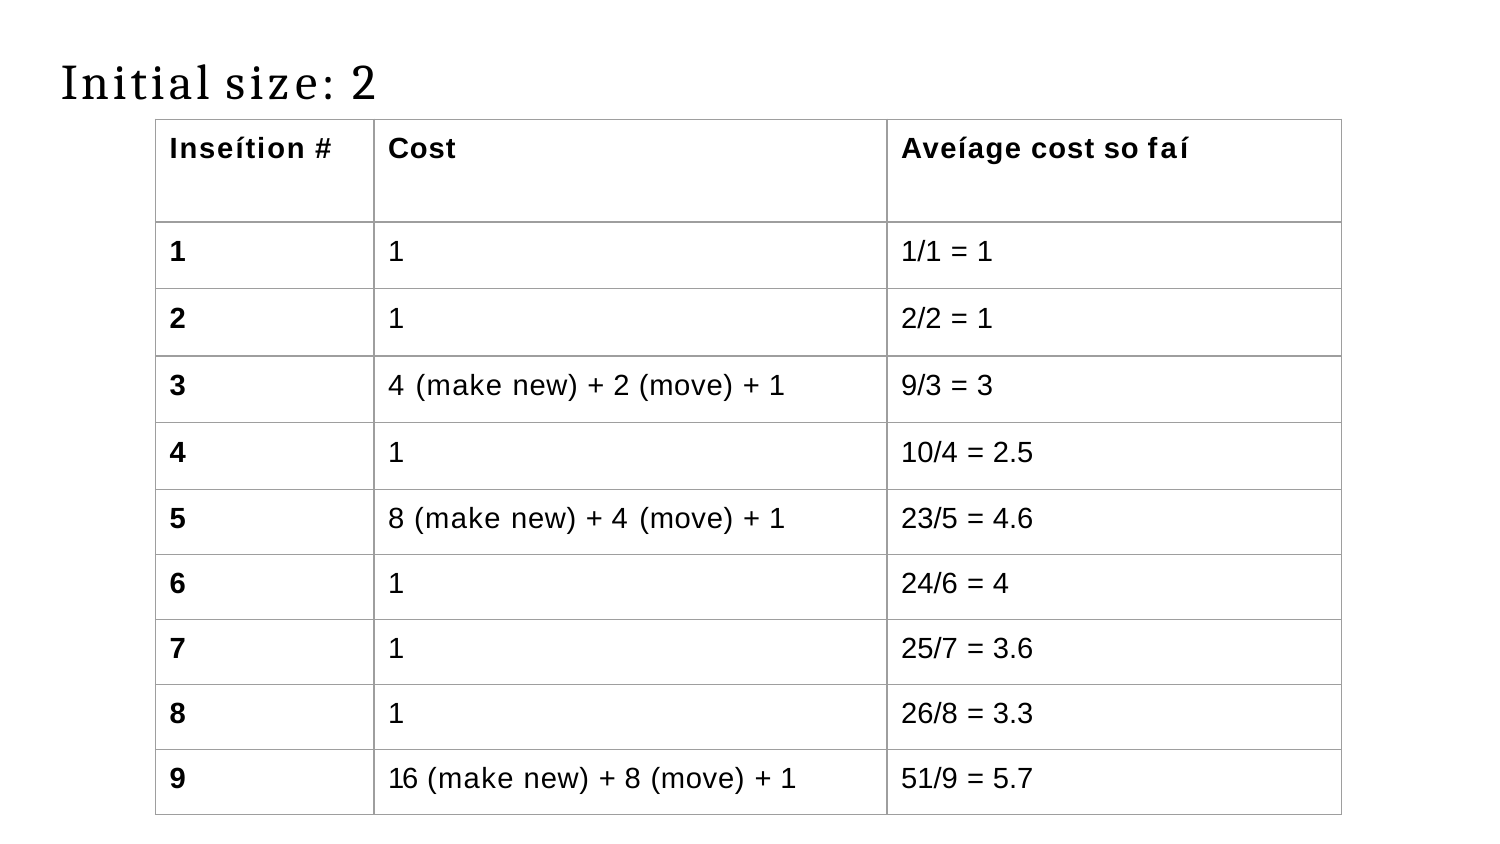

# Initial size: 2
| Inseítion # | Cost | Aveíage cost so faí |
| --- | --- | --- |
| 1 | 1 | 1/1 = 1 |
| 2 | 1 | 2/2 = 1 |
| 3 | 4 (make new) + 2 (move) + 1 | 9/3 = 3 |
| 4 | 1 | 10/4 = 2.5 |
| 5 | 8 (make new) + 4 (move) + 1 | 23/5 = 4.6 |
| 6 | 1 | 24/6 = 4 |
| 7 | 1 | 25/7 = 3.6 |
| 8 | 1 | 26/8 = 3.3 |
| 9 | 16 (make new) + 8 (move) + 1 | 51/9 = 5.7 |